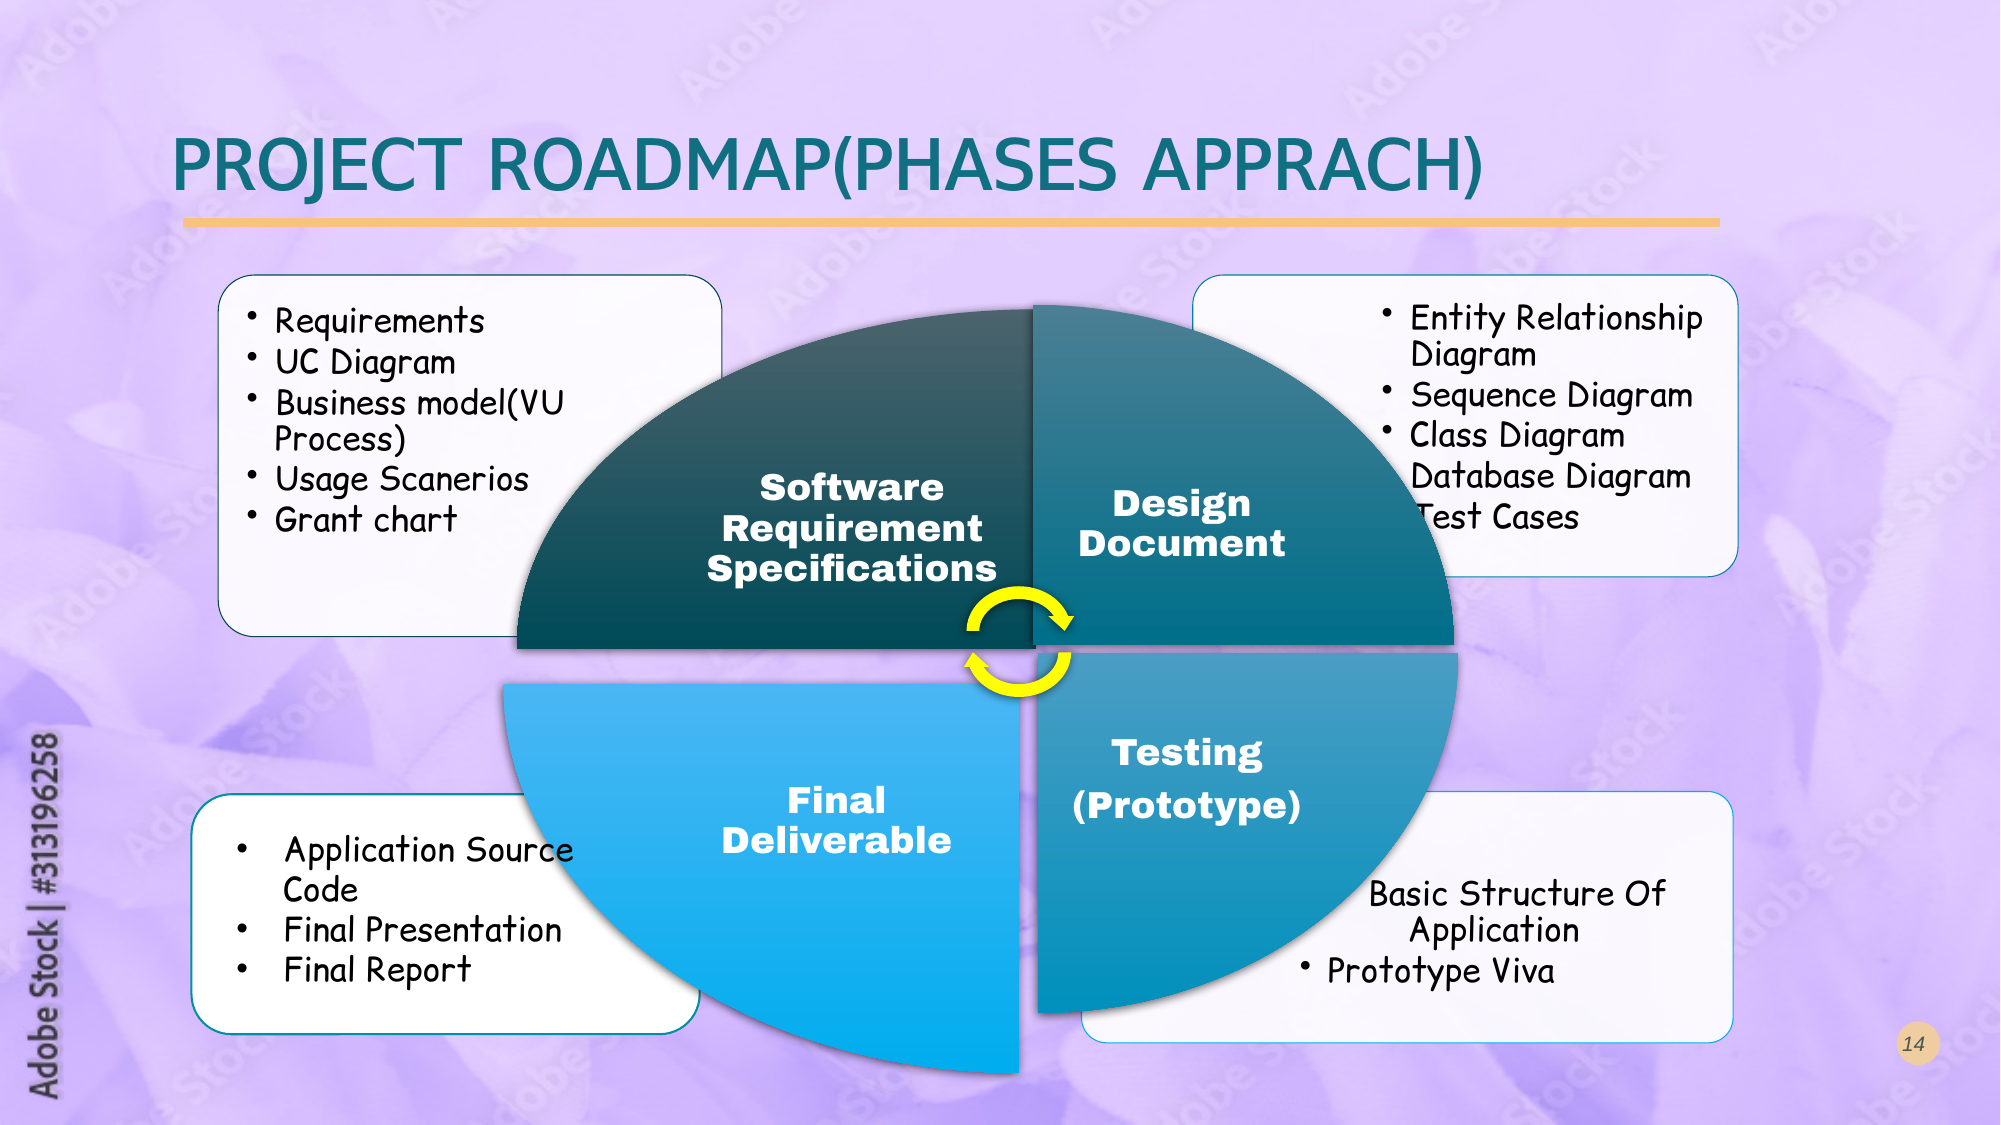

# PROJECT ROADMAP(PHASES APPRACH)

    Basic Structure Of             Application
Prototype Viva
Entity Relationship Diagram
Sequence Diagram
Class Diagram
Database Diagram
Test Cases
Requirements
UC Diagram
Business model(VU Process)
Usage Scanerios
Grant chart
Software Requirement Specifications
Design Document
Testing
(Prototype)
Final Deliverable

Application Source Code
Final Presentation
Final Report

14